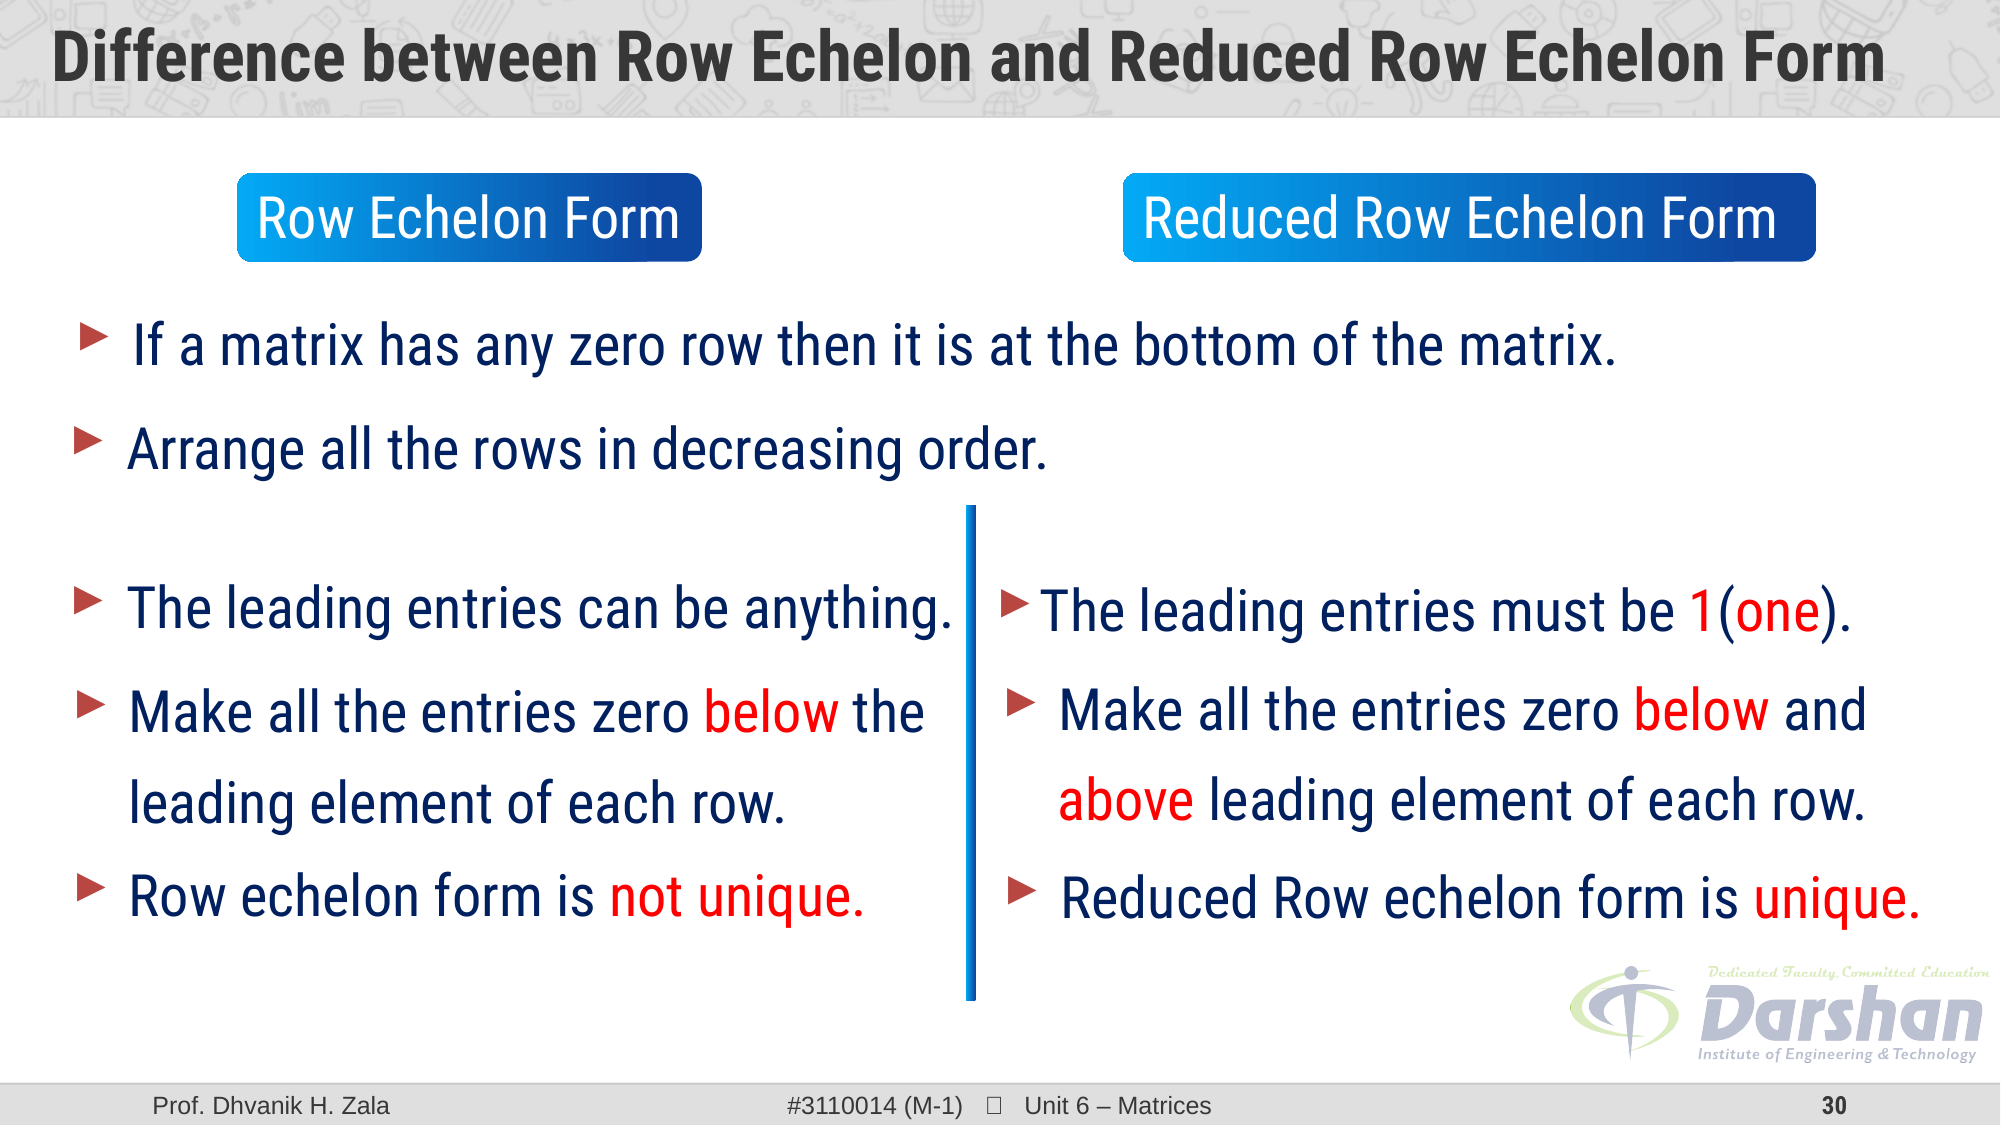

# Difference between Row Echelon and Reduced Row Echelon Form
Reduced Row Echelon Form
Row Echelon Form
 If a matrix has any zero row then it is at the bottom of the matrix.
 Arrange all the rows in decreasing order.

 The leading entries can be anything.
The leading entries must be 1(one).
 Make all the entries zero below and
 Make all the entries zero below the
 above leading element of each row.
leading element of each row.
 Row echelon form is not unique.
 Reduced Row echelon form is unique.